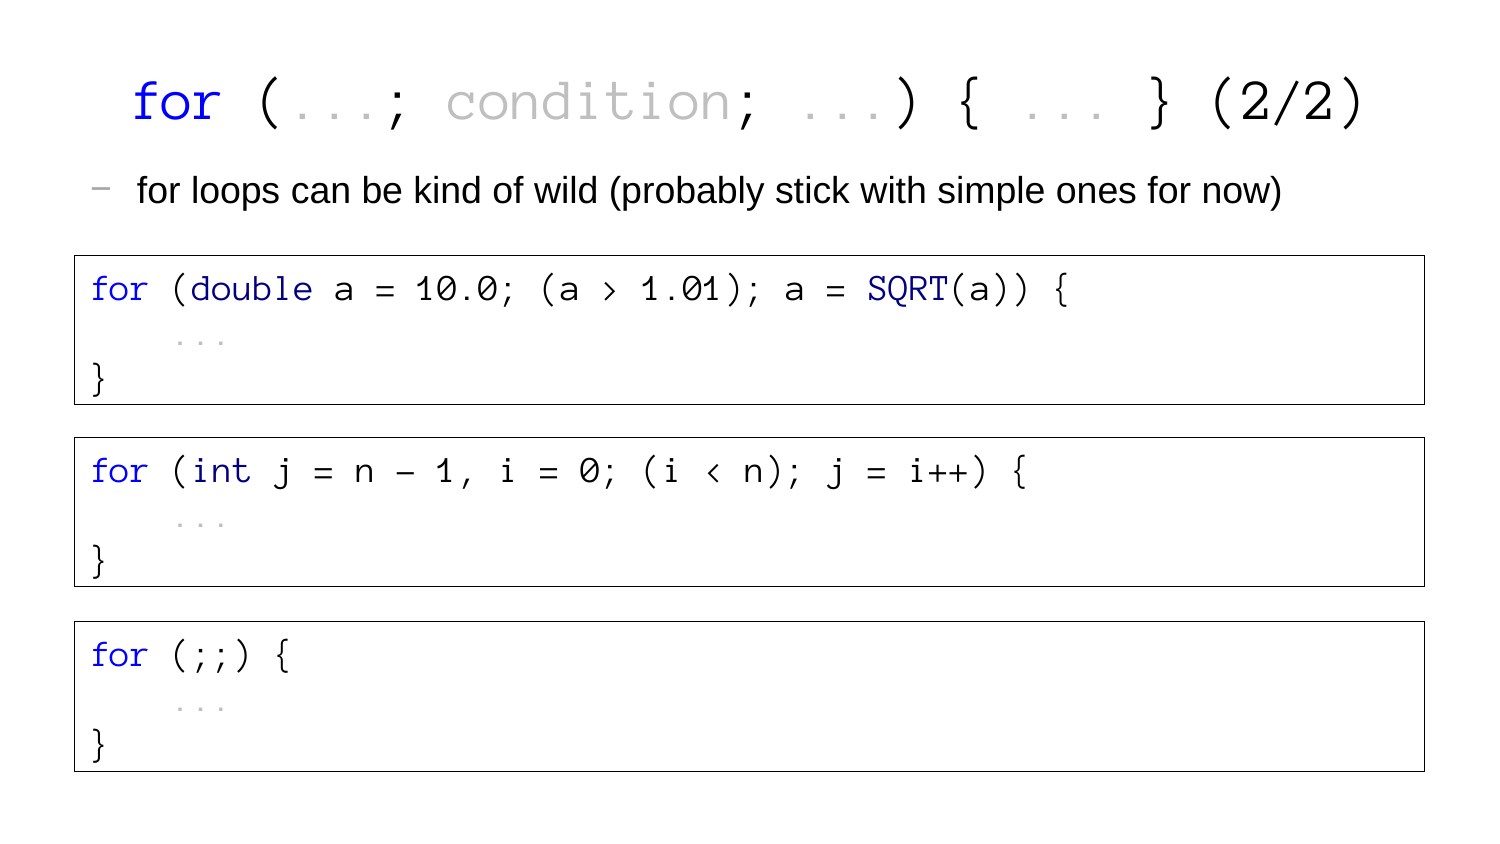

# for (...; condition; ...) { ... } (2/2)
for loops can be kind of wild (probably stick with simple ones for now)
for (double a = 10.0; (a > 1.01); a = SQRT(a)) {
    ...
}
for (int j = n - 1, i = 0; (i < n); j = i++) {
    ...
}
for (;;) {
    ...
}